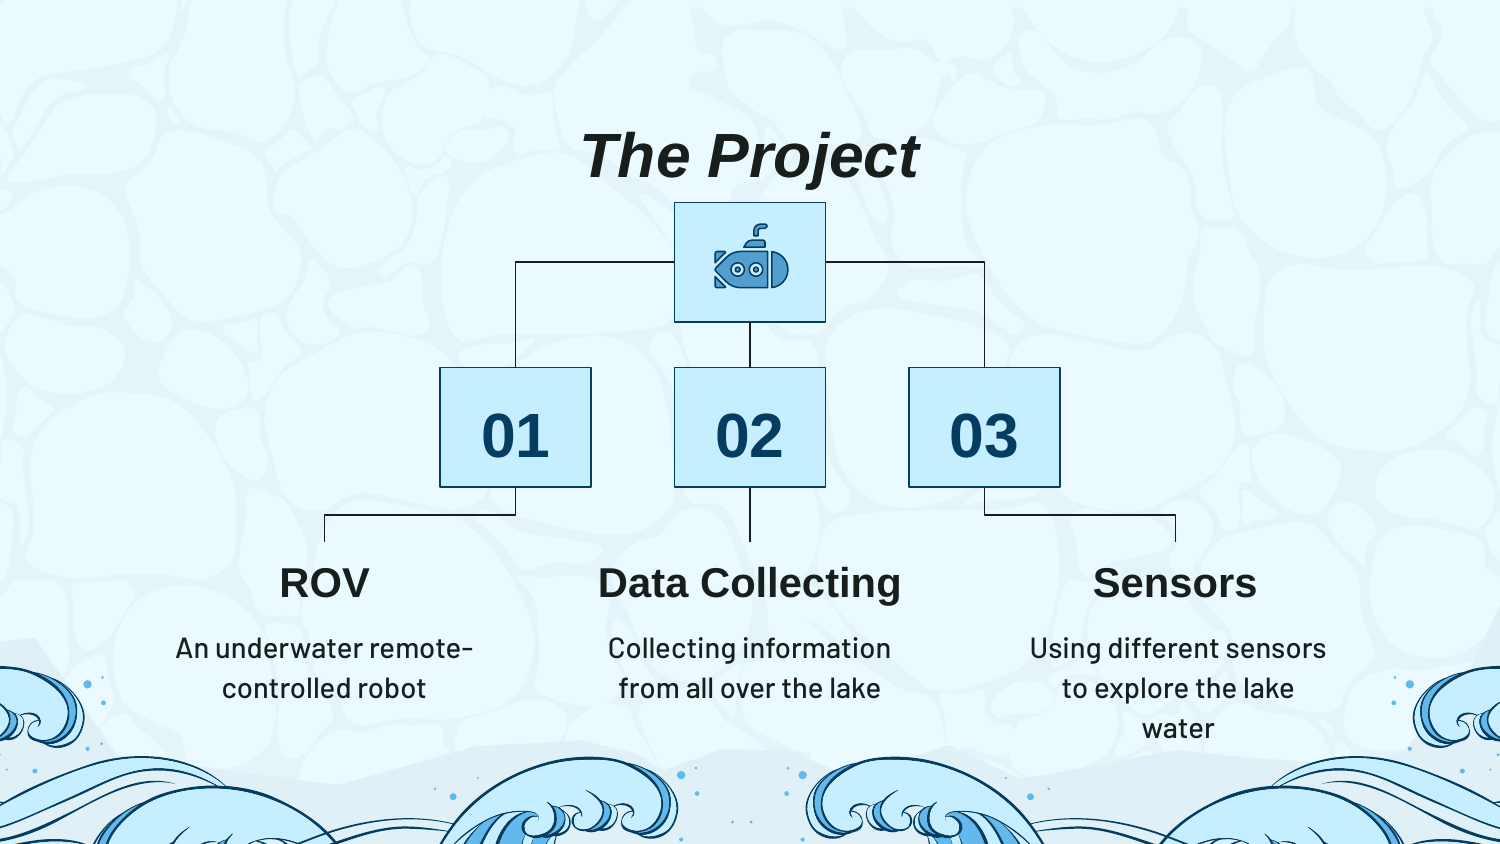

# The Project

01
02
03
ROV
Data Collecting
Sensors
An underwater remote-controlled robot
Collecting information from all over the lake
Using different sensors to explore the lake water